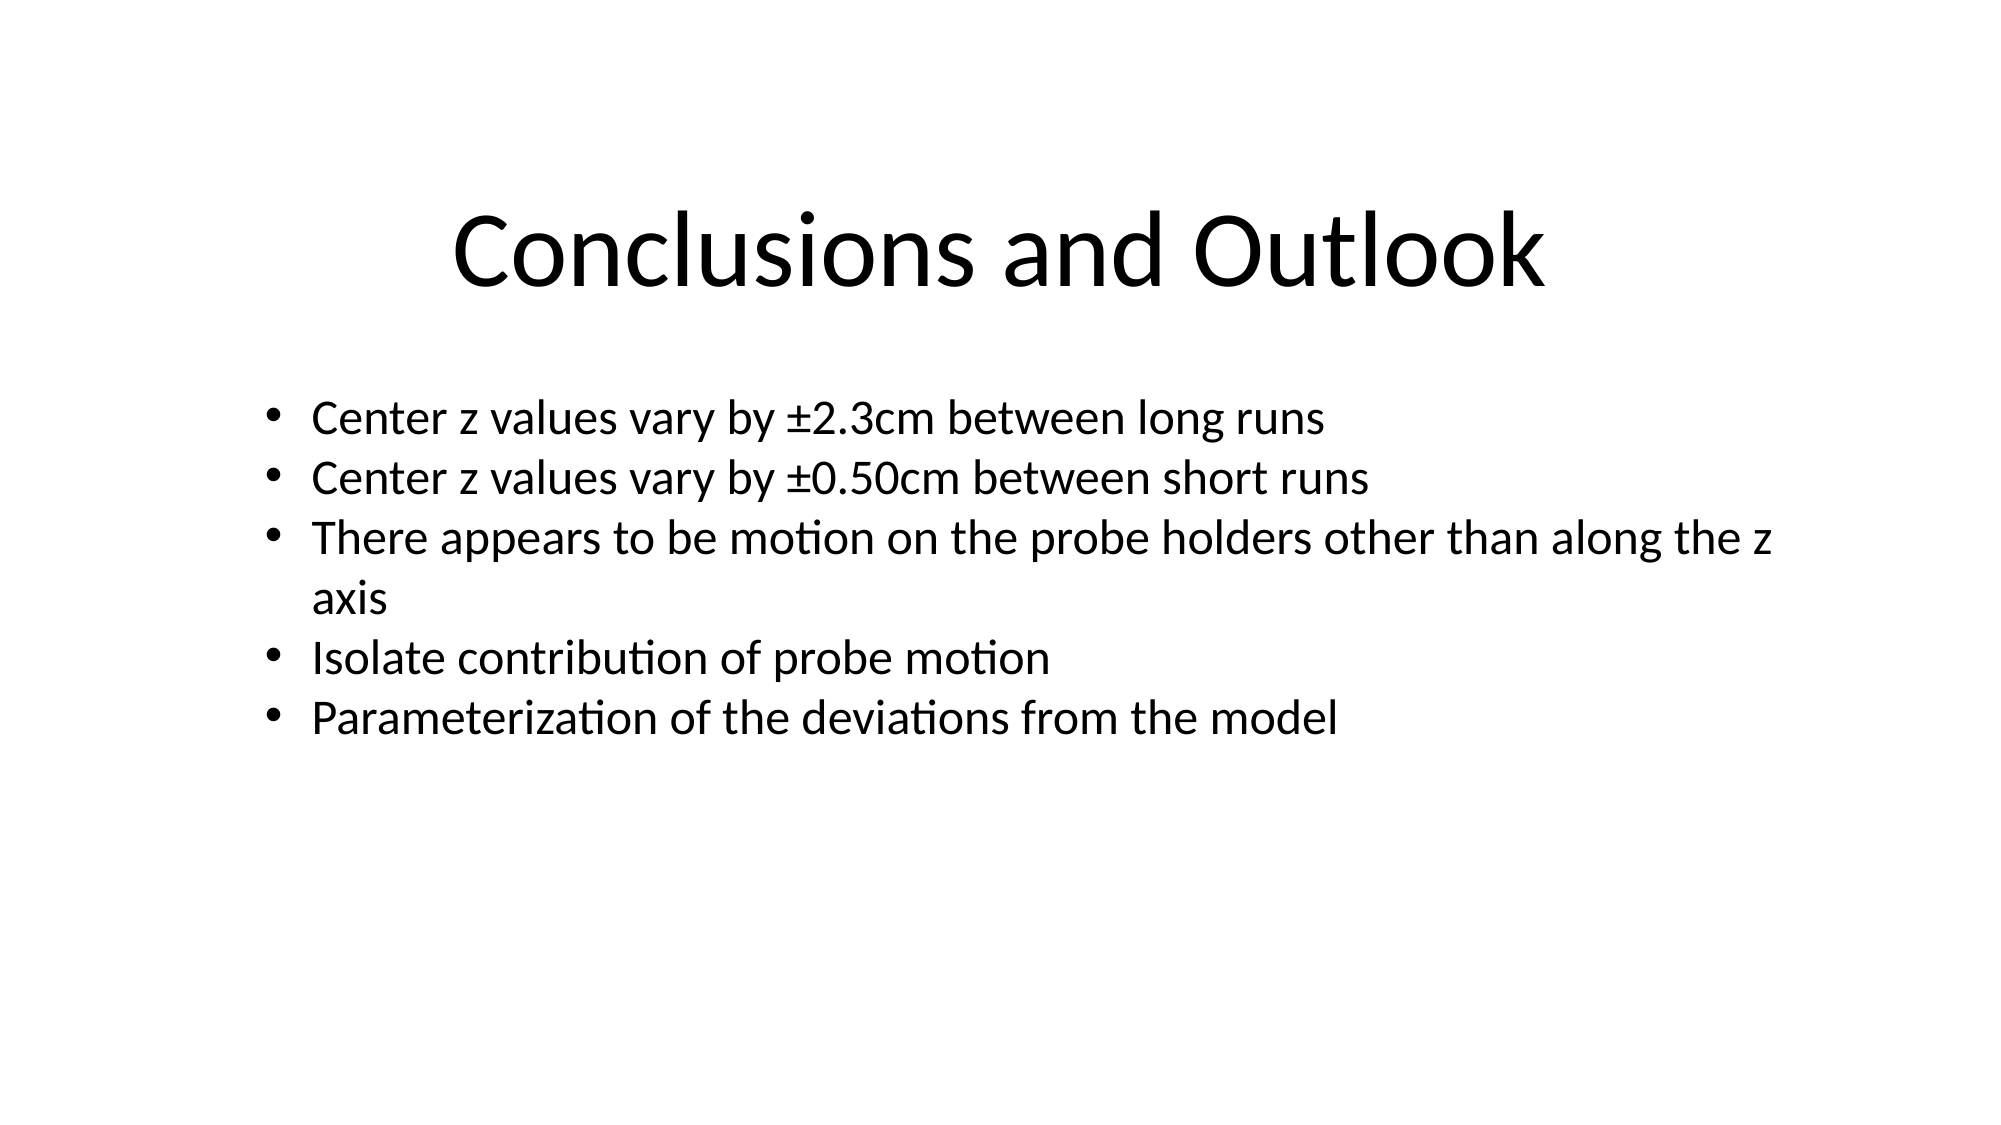

# Conclusions and Outlook
Center z values vary by ±2.3cm between long runs
Center z values vary by ±0.50cm between short runs
There appears to be motion on the probe holders other than along the z axis
Isolate contribution of probe motion
Parameterization of the deviations from the model